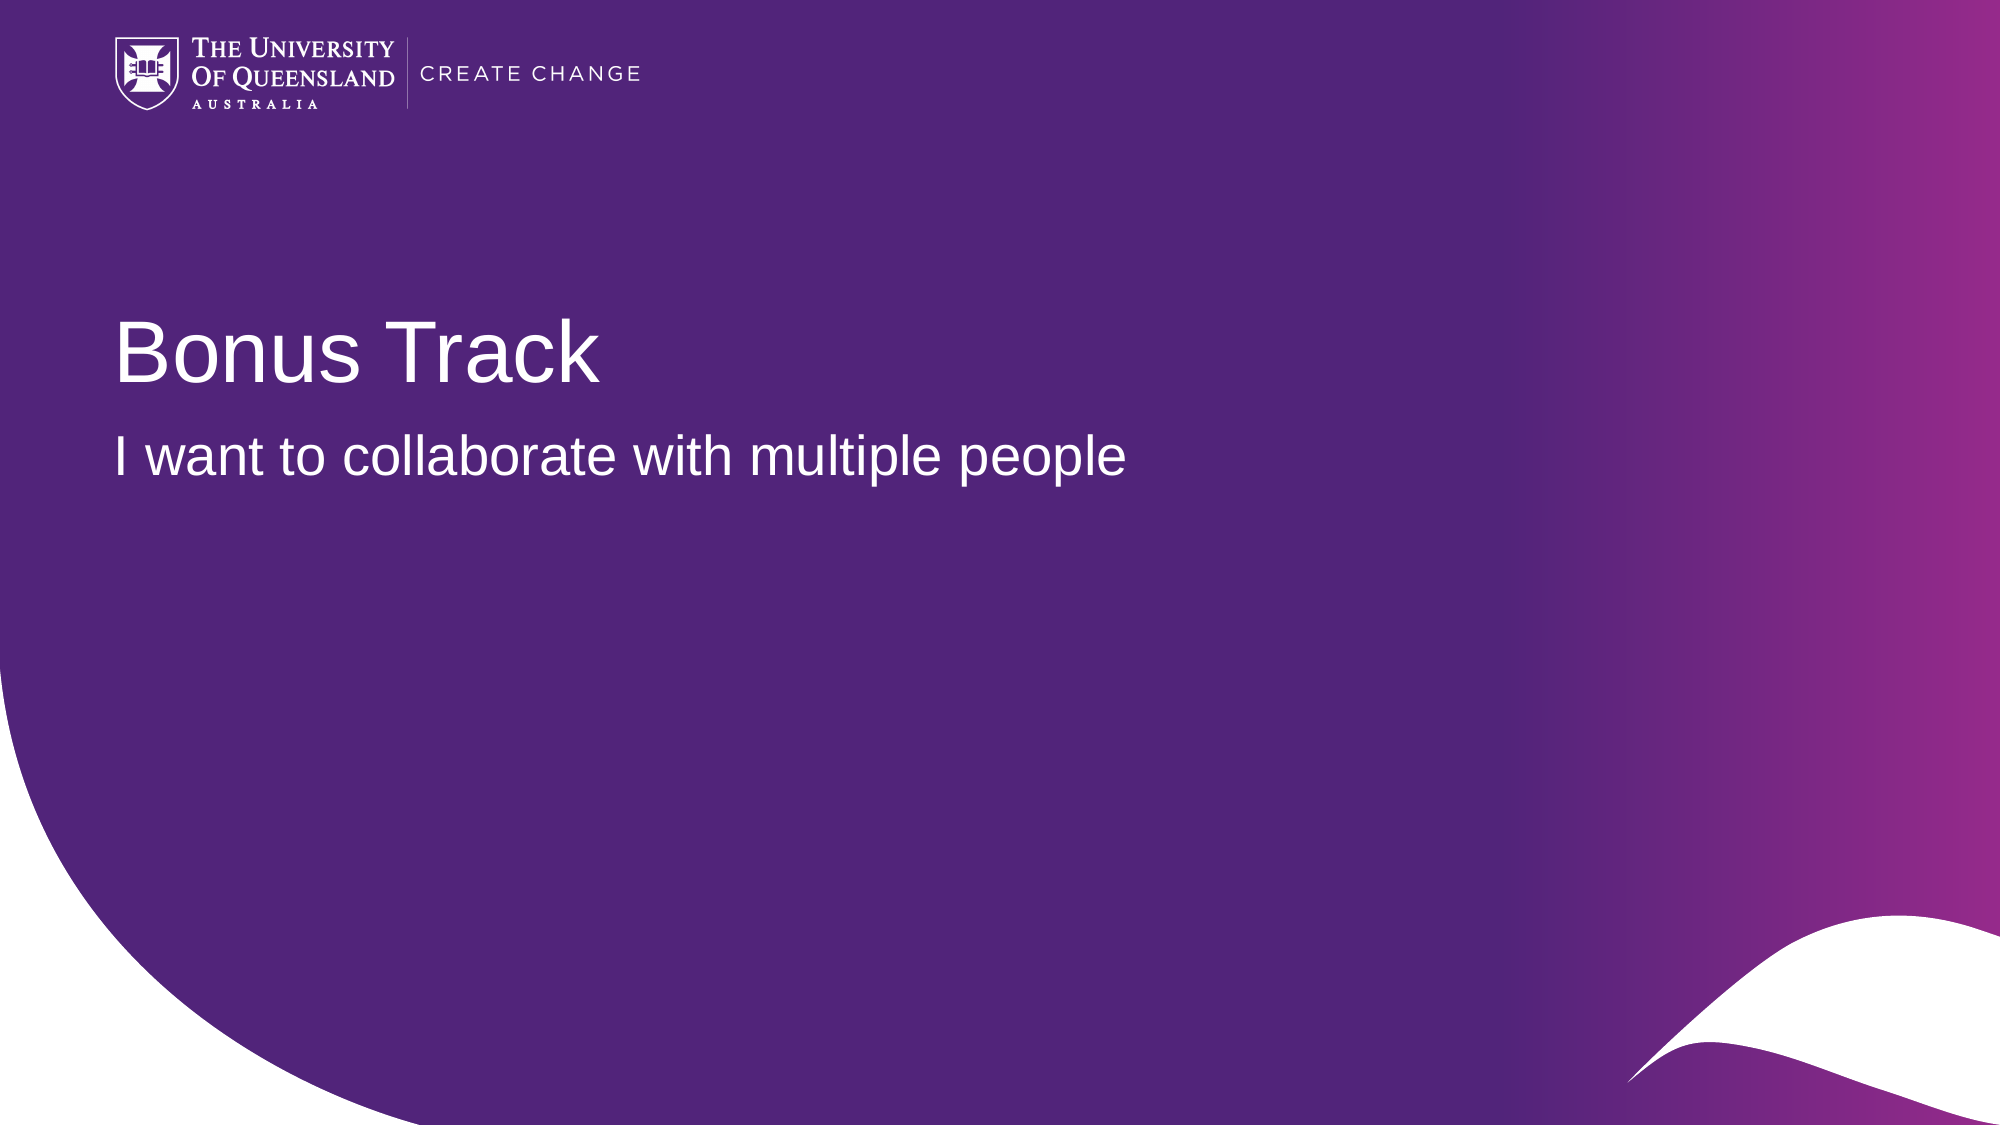

# Bonus Track
I want to collaborate with multiple people